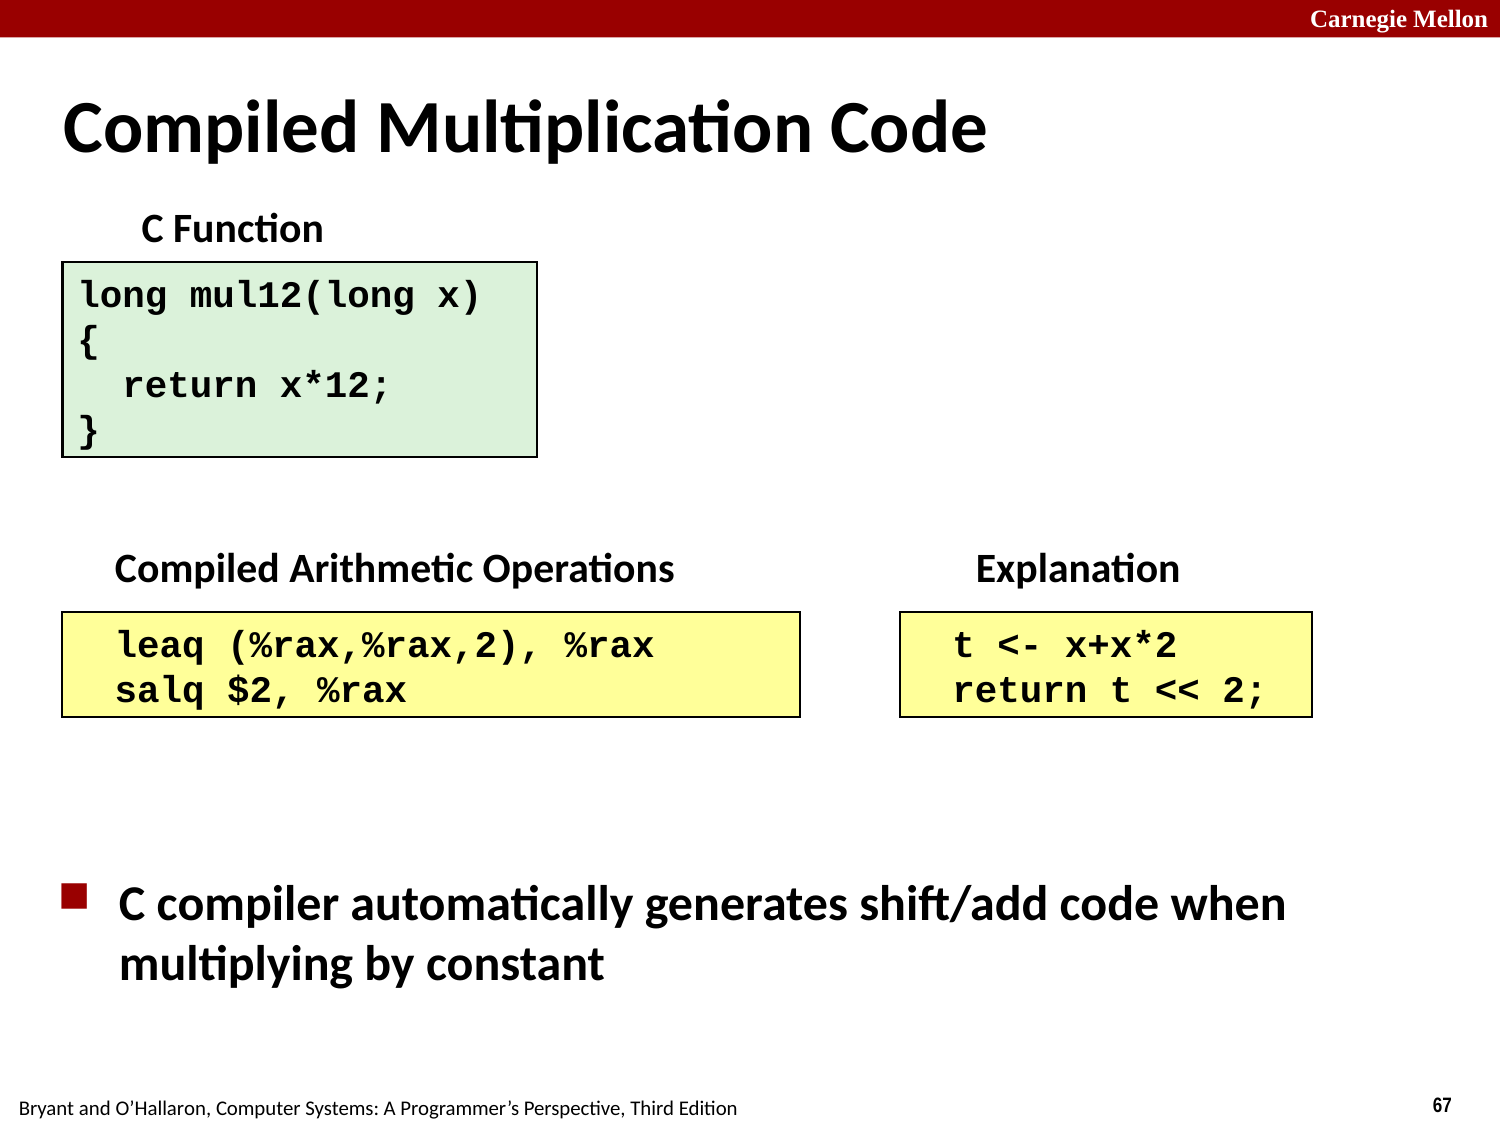

# Compiled Multiplication Code
C Function
long mul12(long x)
{
  return x*12;
}
Compiled Arithmetic Operations
Explanation
	leaq	(%rax,%rax,2), %rax
	salq	$2, %rax
	t <- x+x*2
	return t << 2;
C compiler automatically generates shift/add code when multiplying by constant